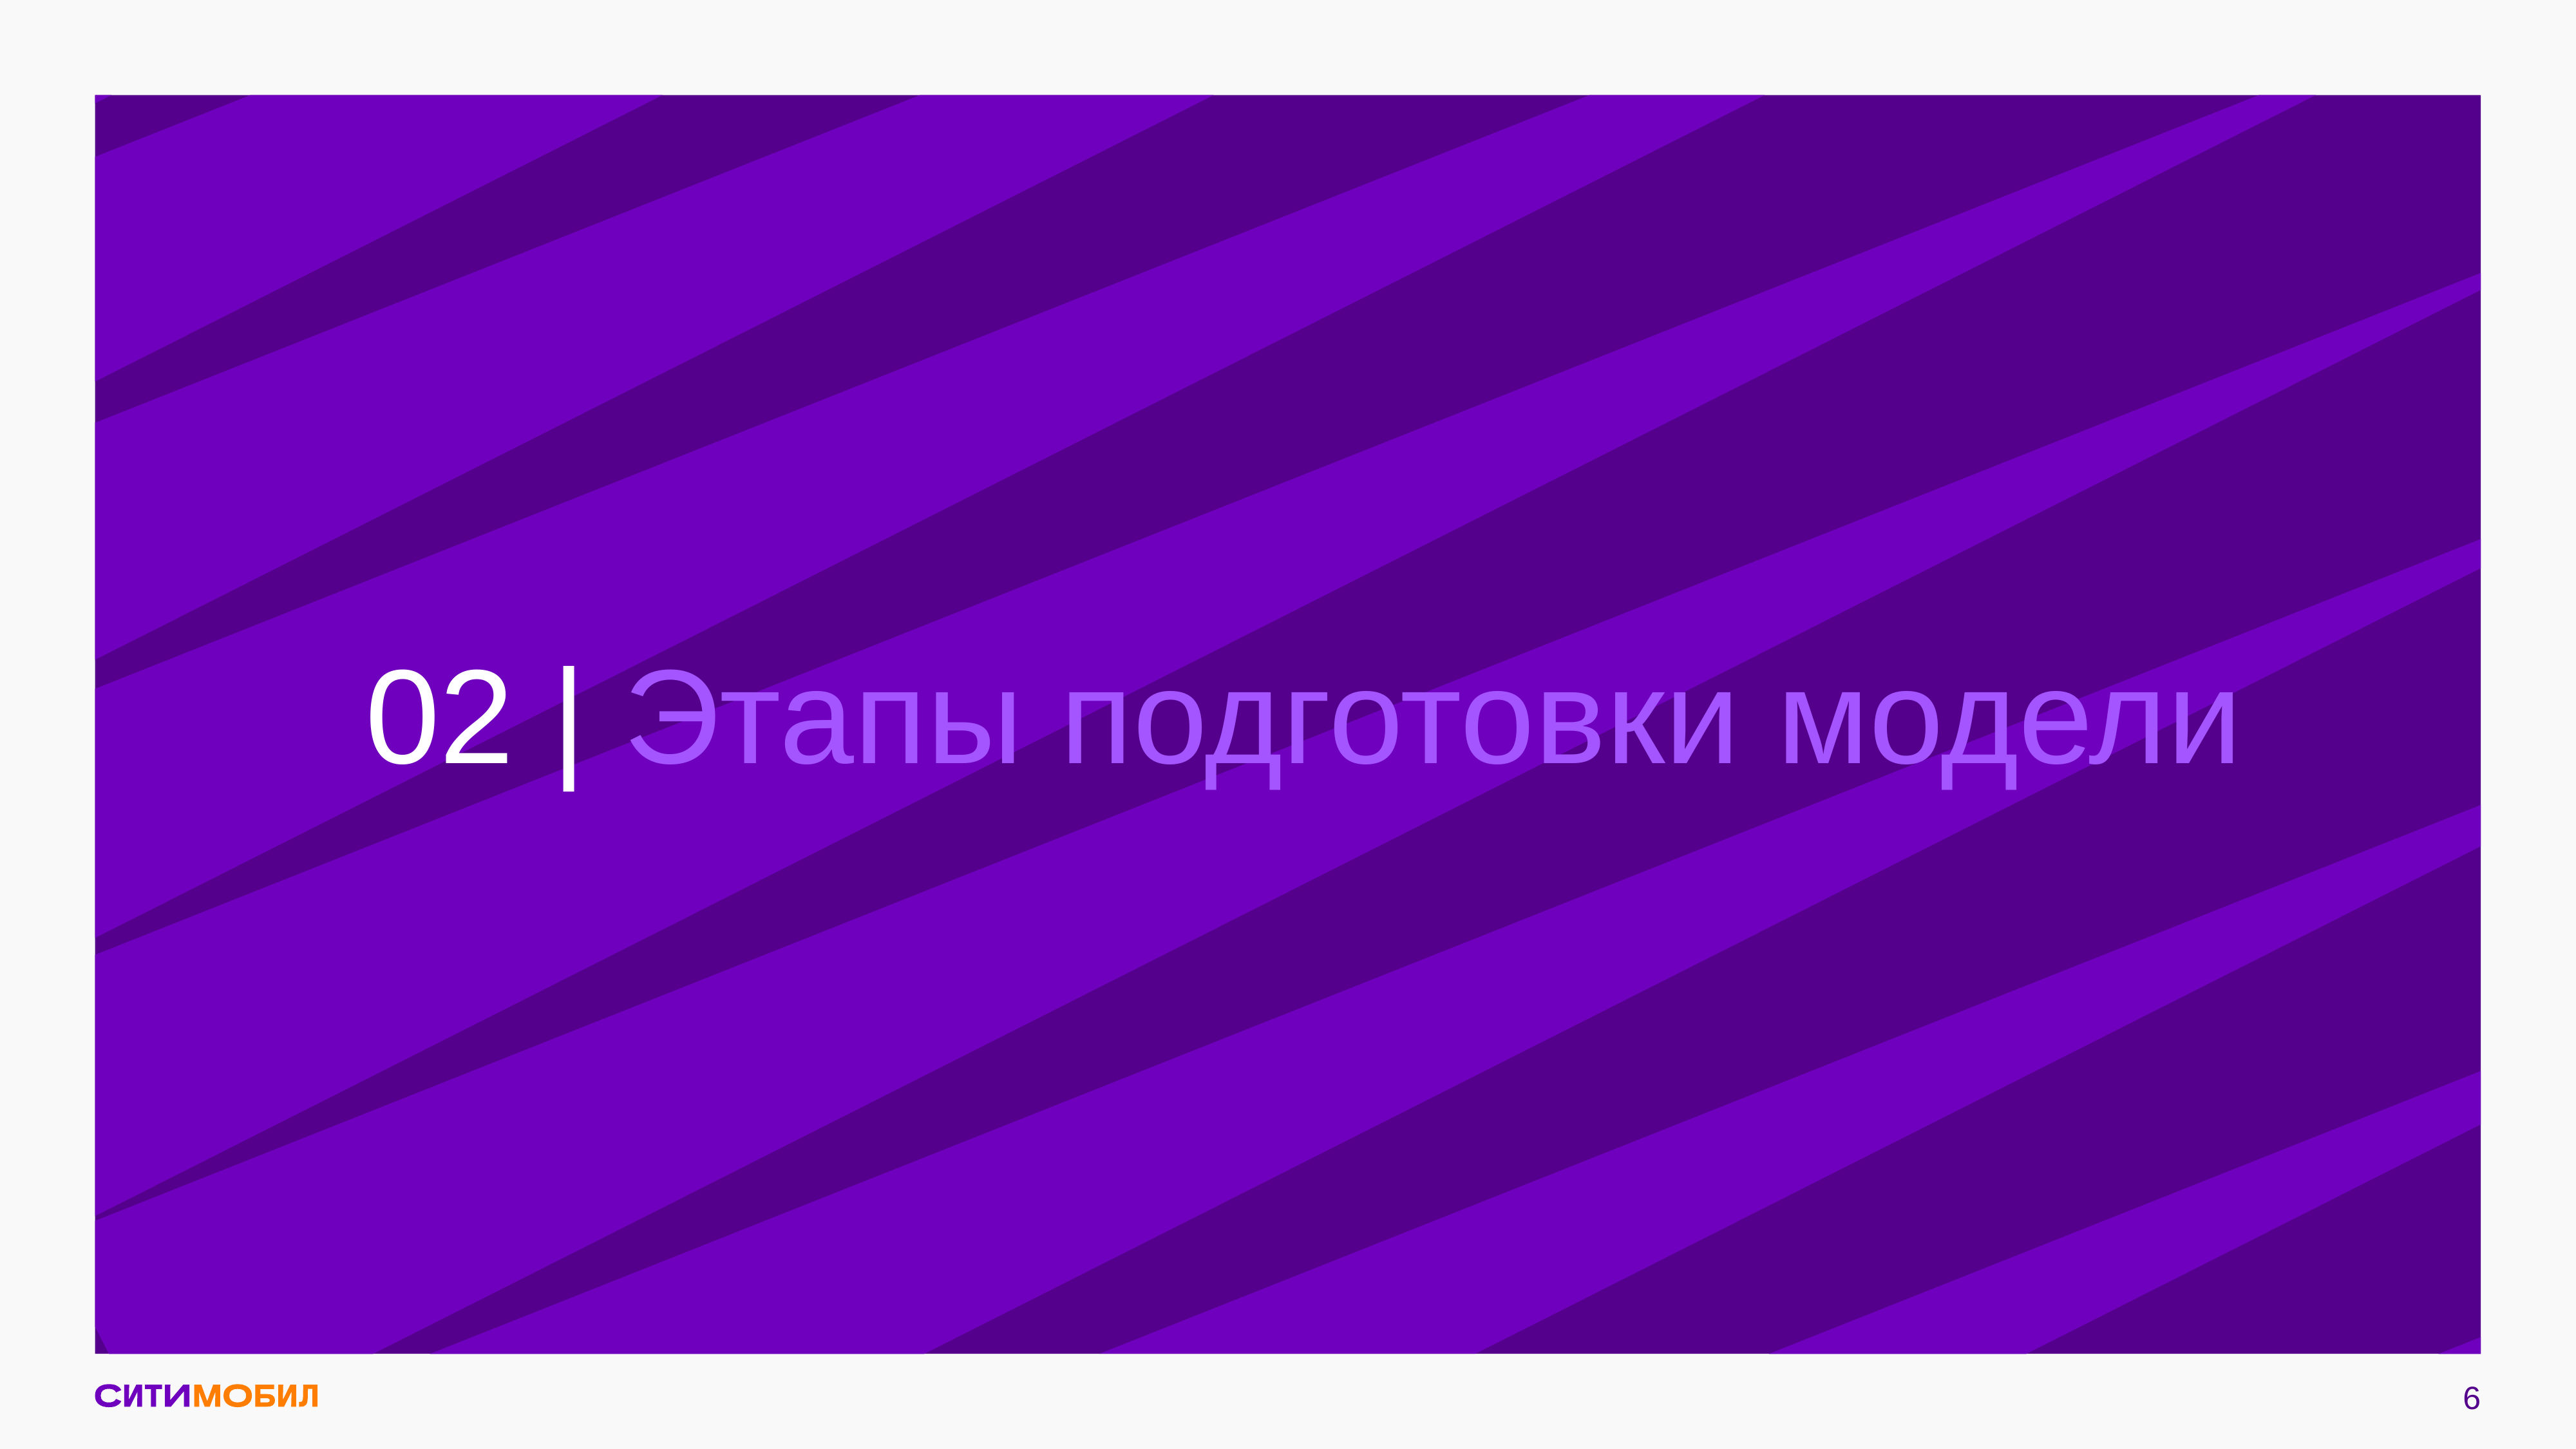

# 02 | Этапы подготовки модели
6